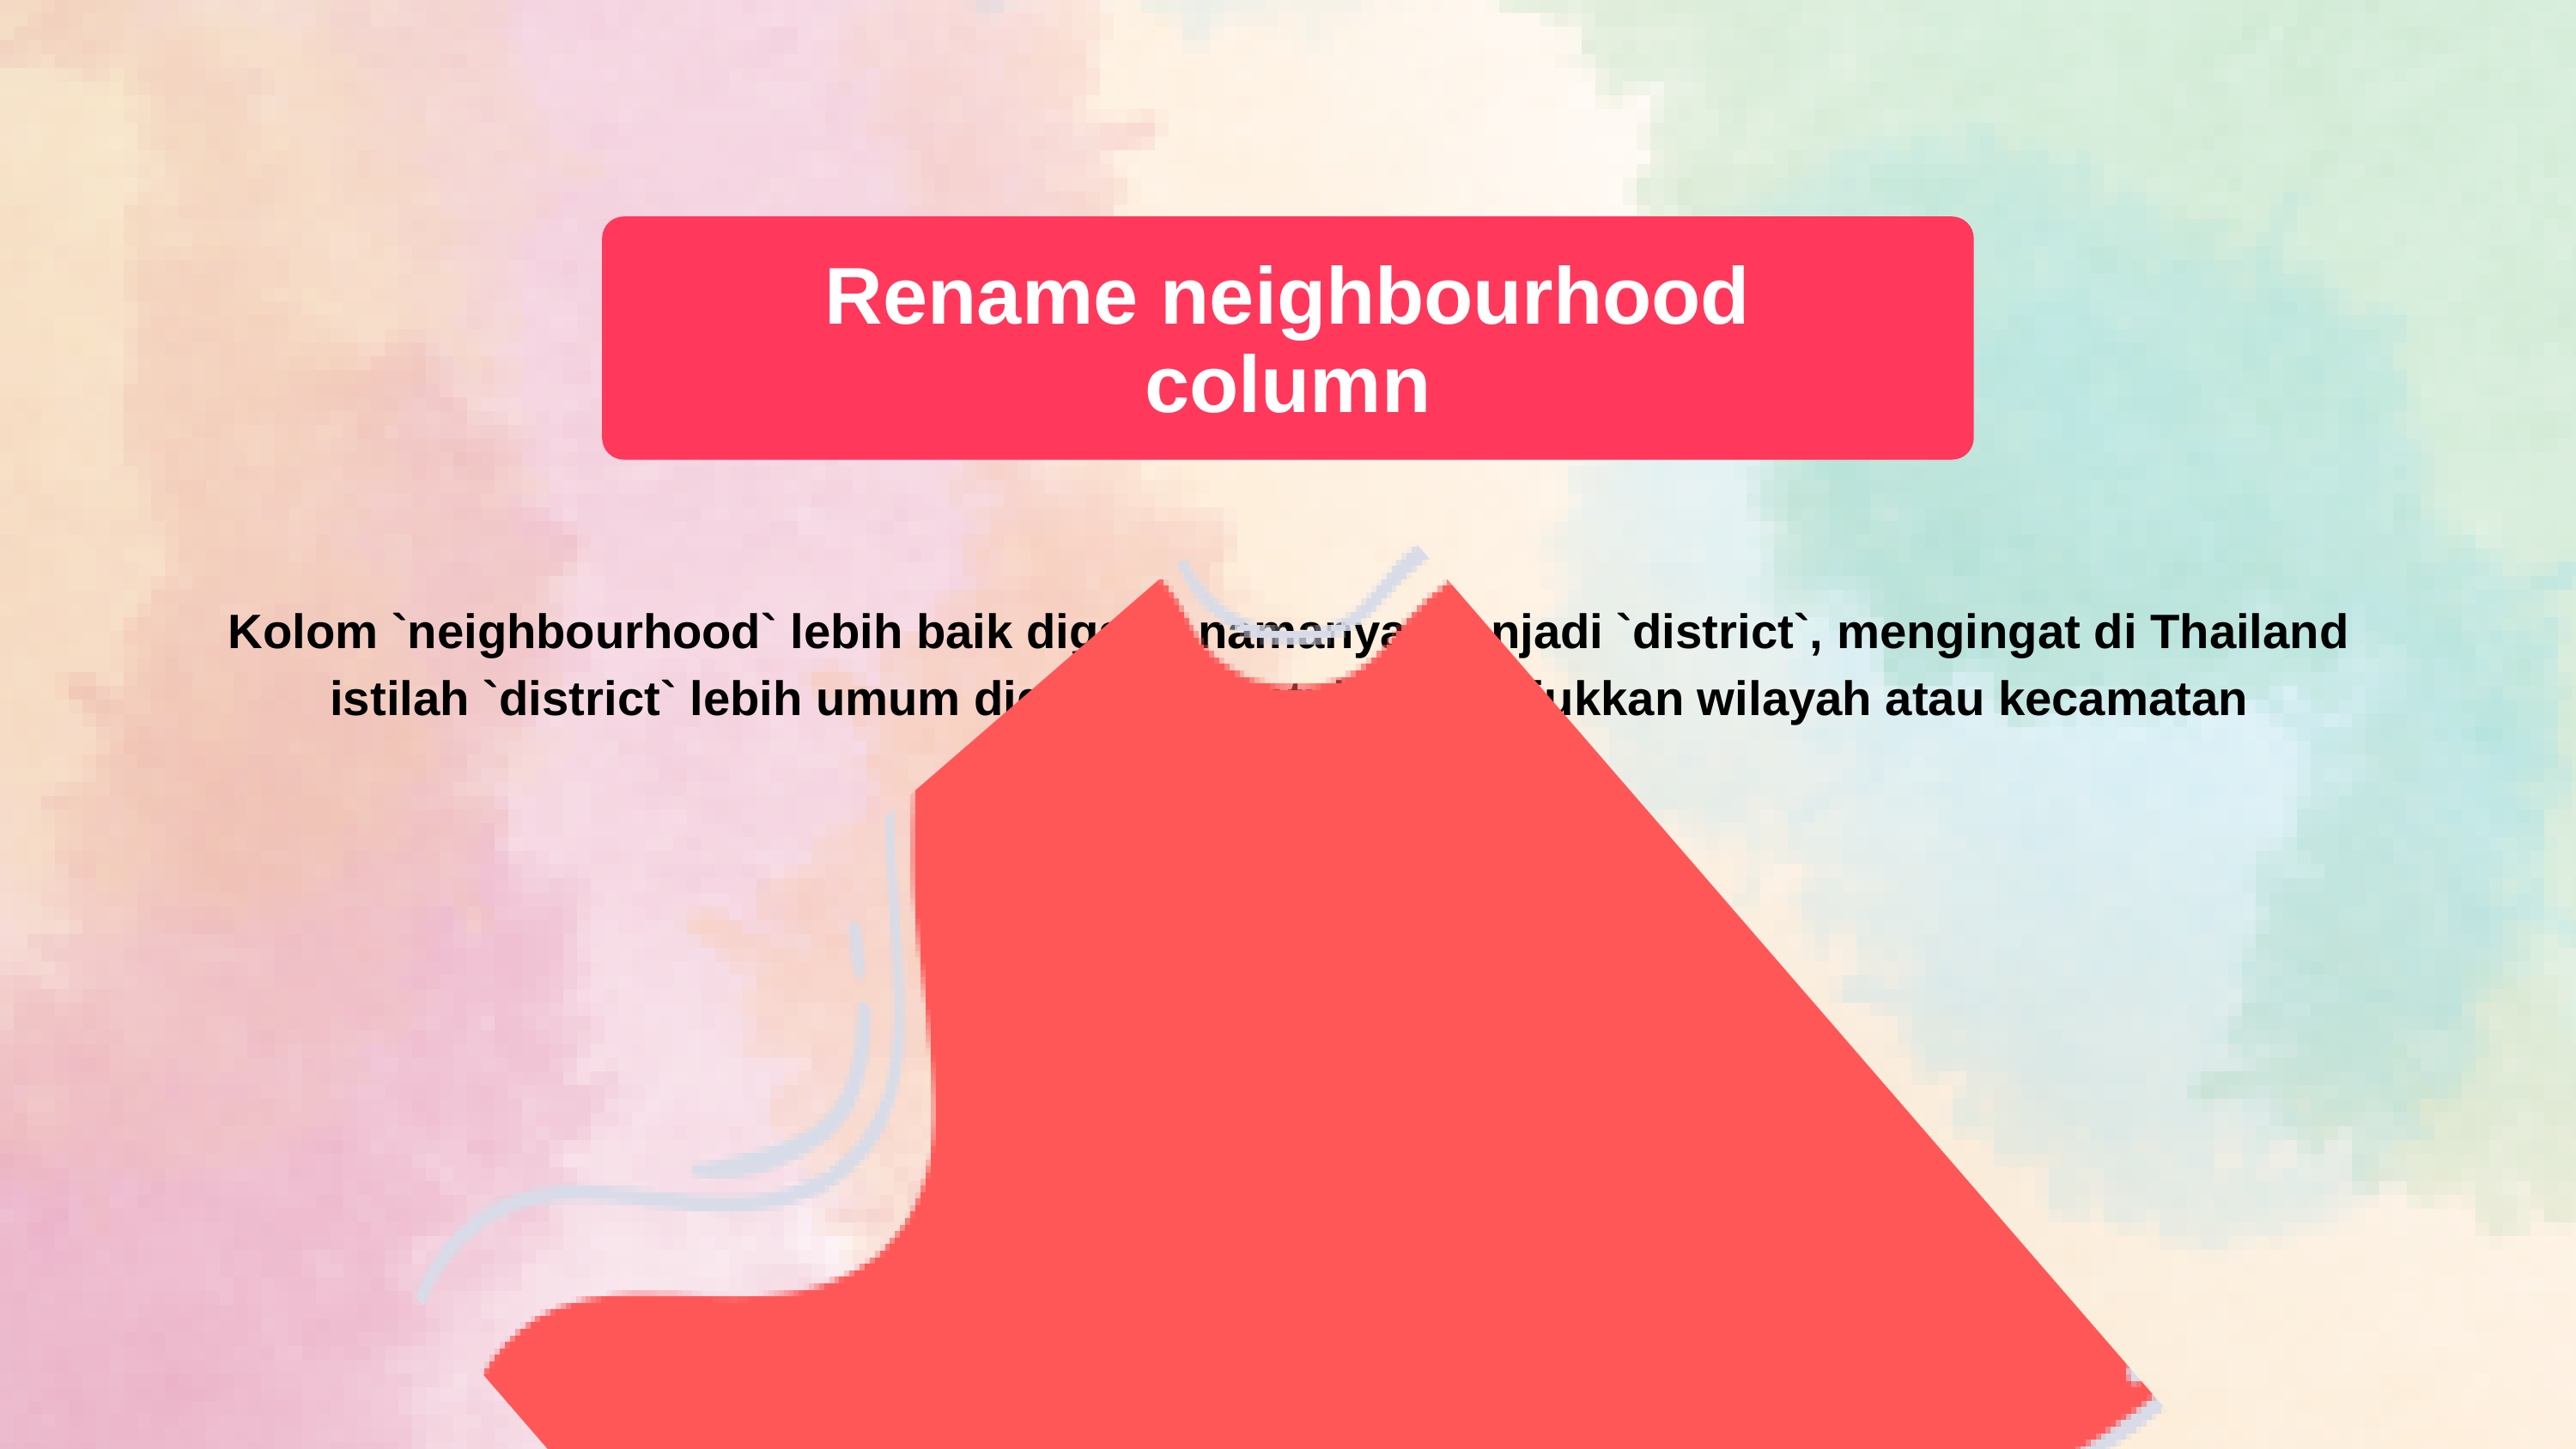

Rename neighbourhood column
Kolom `neighbourhood` lebih baik diganti namanya menjadi `district`, mengingat di Thailand istilah `district` lebih umum digunakan untuk menunjukkan wilayah atau kecamatan